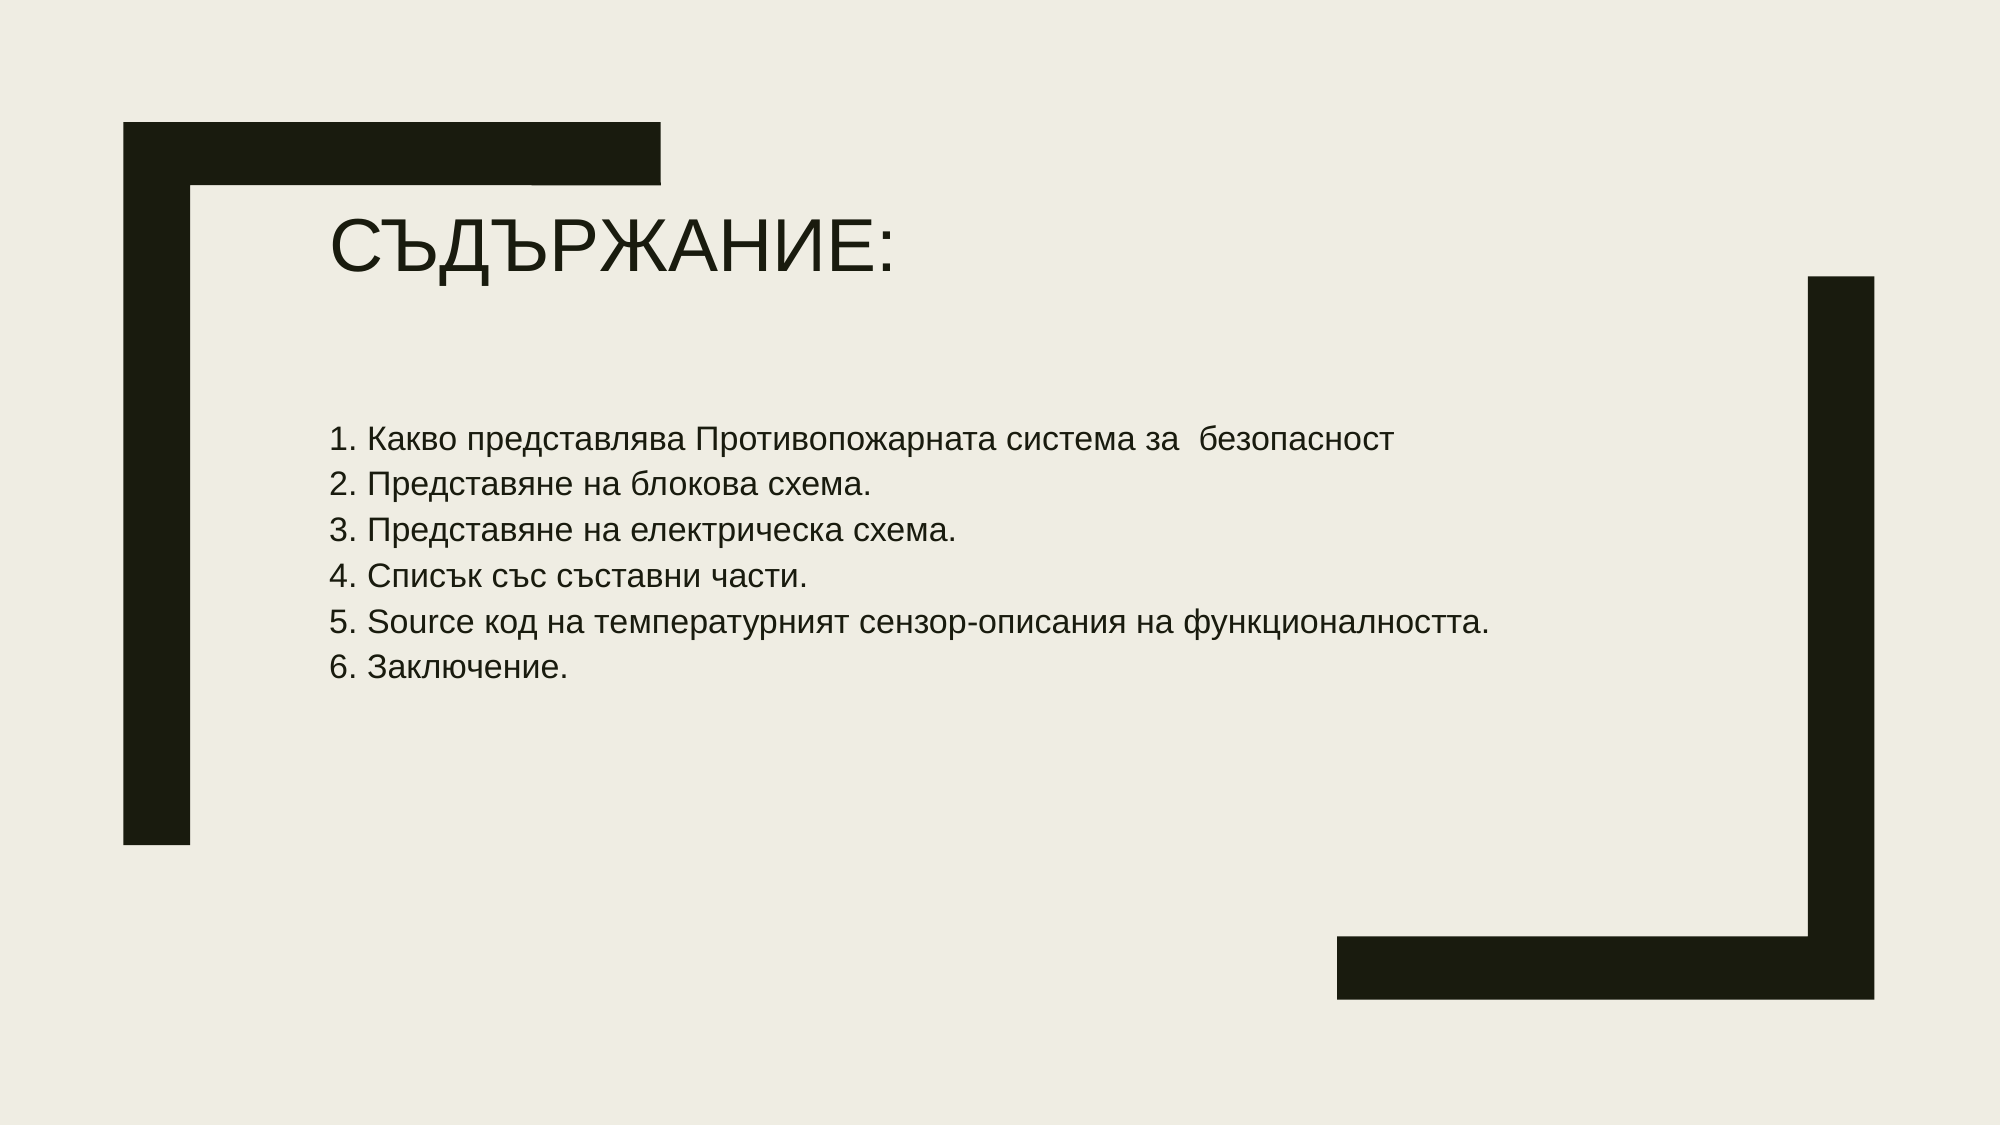

# Съдържание:
1. Какво представлява Противопожарната система за  безопасност
2. Представяне на блокова схема.
3. Представяне на електрическа схема.
4. Списък със съставни части.
5. Source код на температурният сензор-описания на функционалността.
6. Заключение.